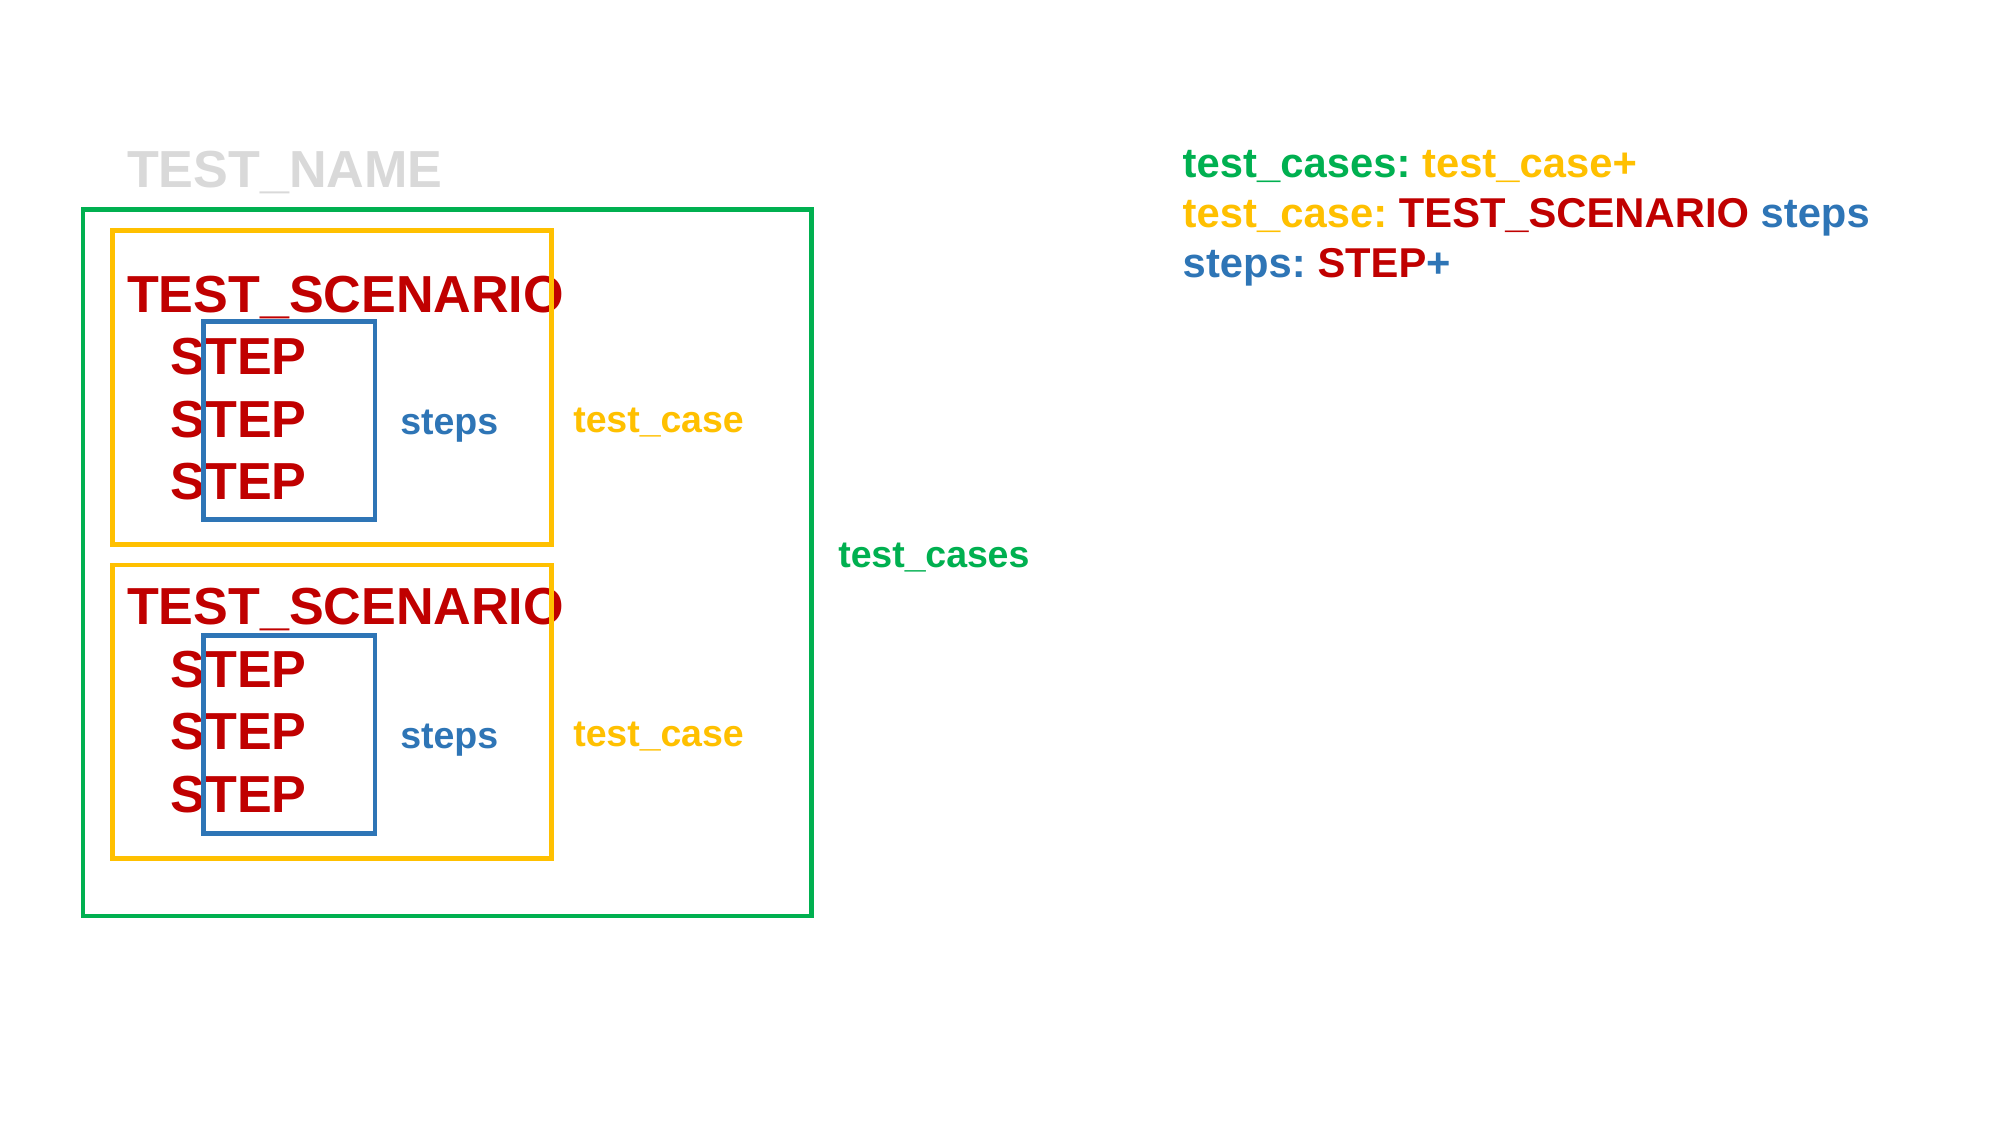

TEST_NAME

TEST_SCENARIO
   STEP
   STEP
   STEP

TEST_SCENARIO
   STEP
   STEP
   STEP
test_cases: test_case+
test_case: TEST_SCENARIO steps
steps: STEP+

test_case
steps
test_cases

test_case
steps